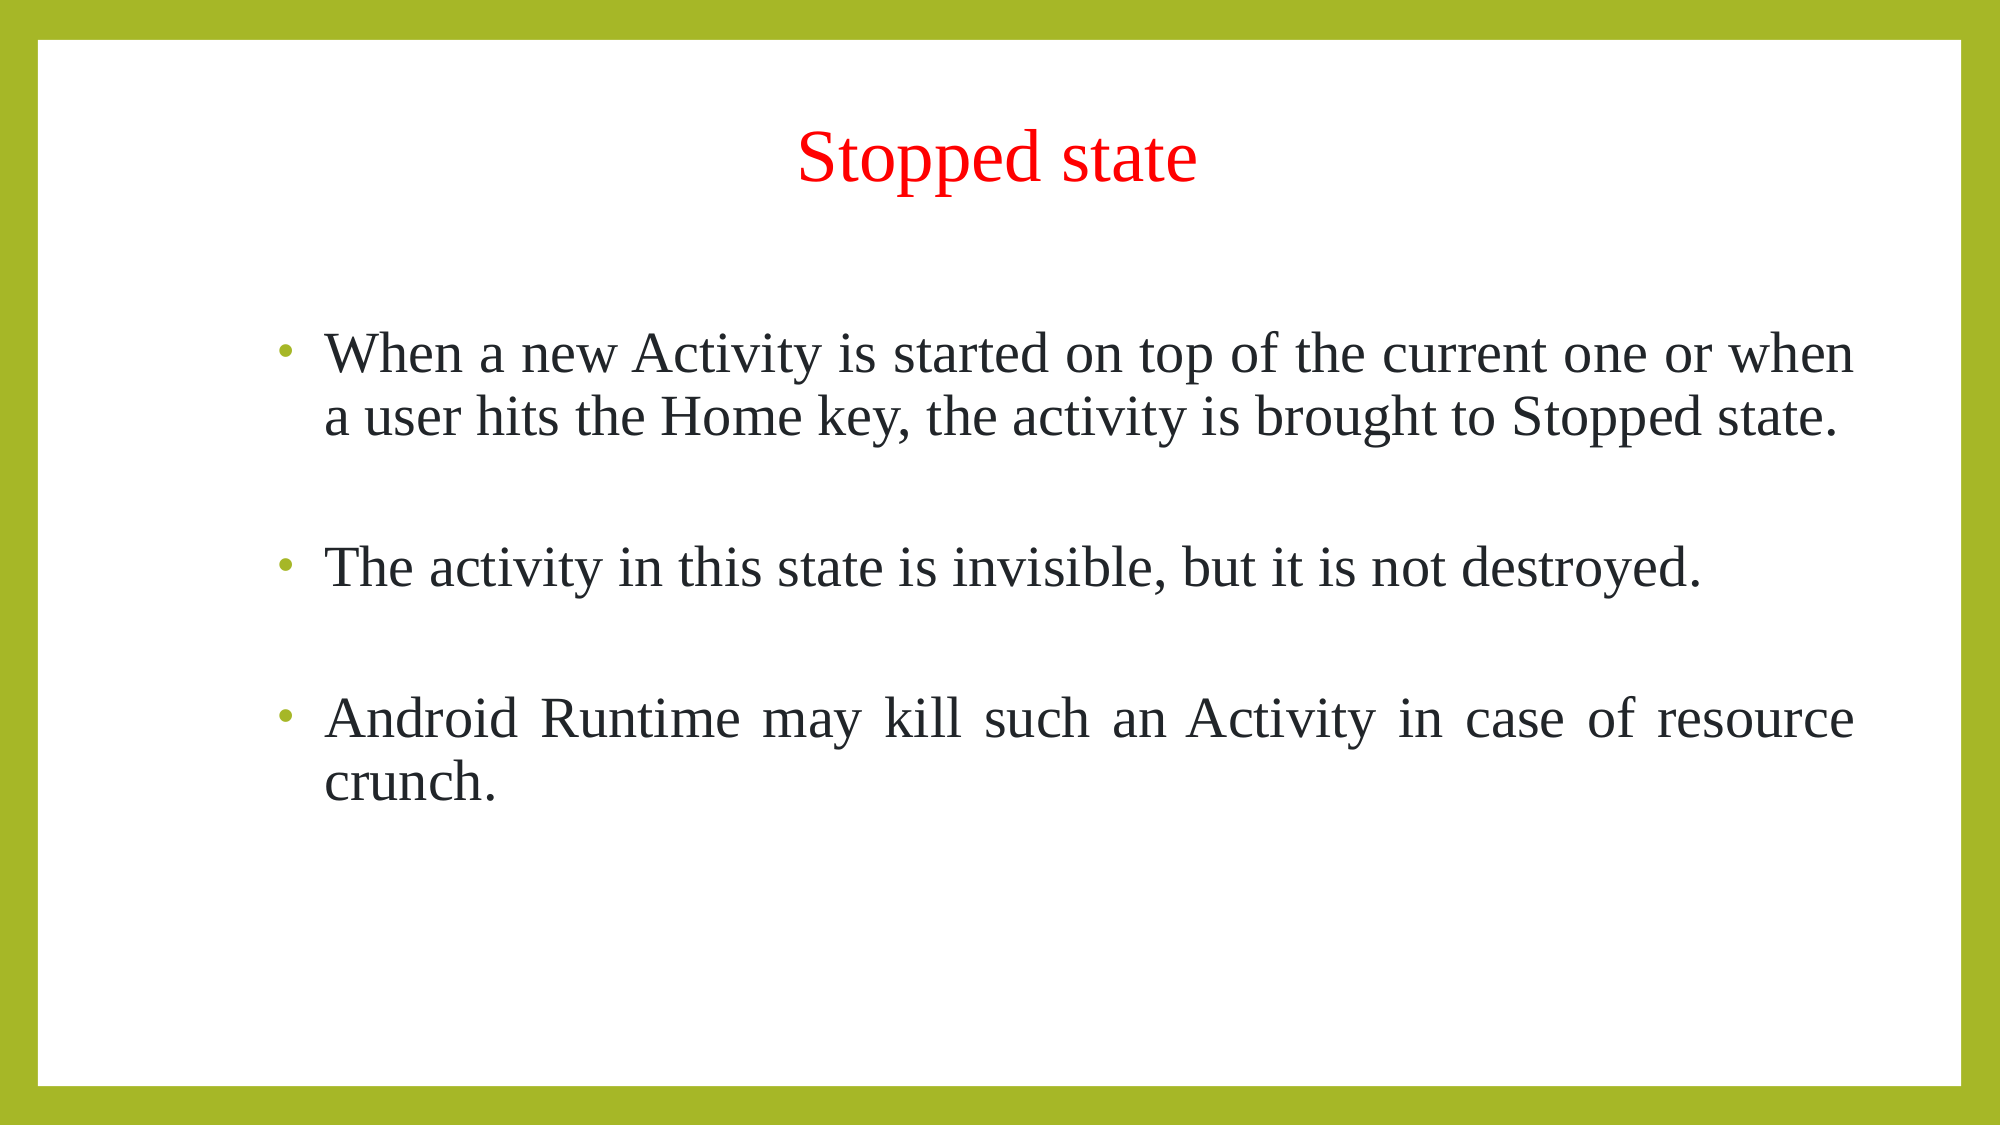

# Stopped state

When a new Activity is started on top of the current one or when a user hits the Home key, the activity is brought to Stopped state.

The activity in this state is invisible, but it is not destroyed.

Android Runtime may kill such an Activity in case of resource crunch.